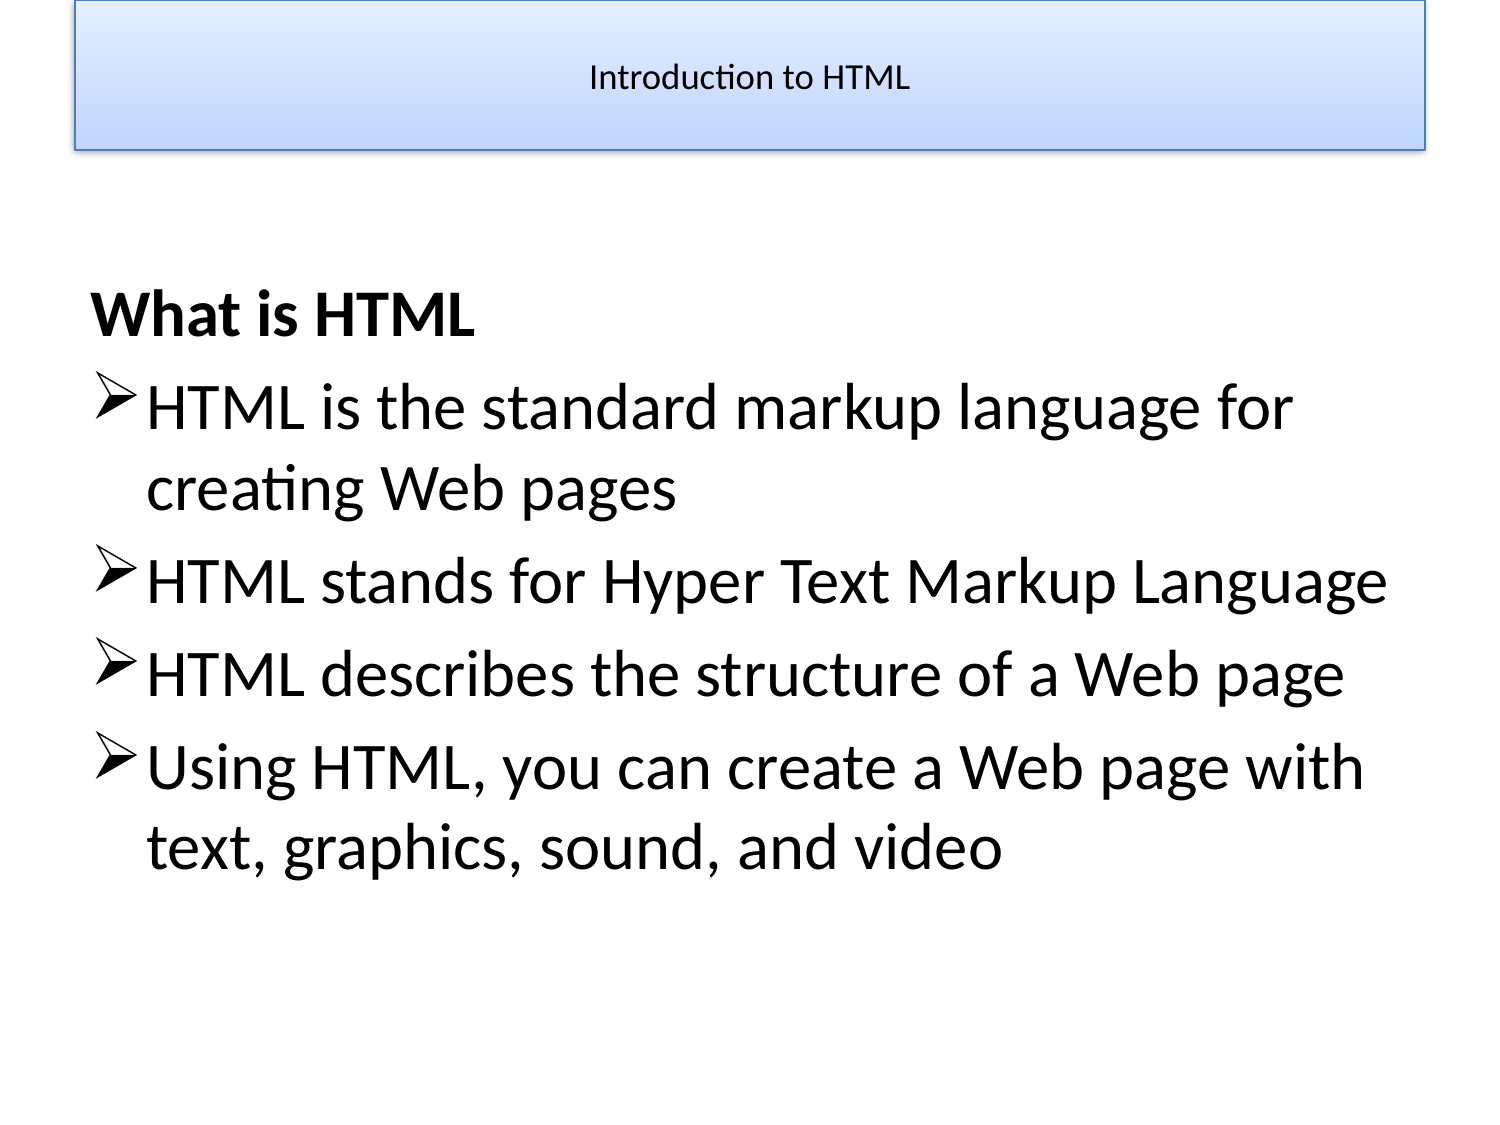

# Introduction to HTML
What is HTML
HTML is the standard markup language for creating Web pages
HTML stands for Hyper Text Markup Language
HTML describes the structure of a Web page
Using HTML, you can create a Web page with text, graphics, sound, and video